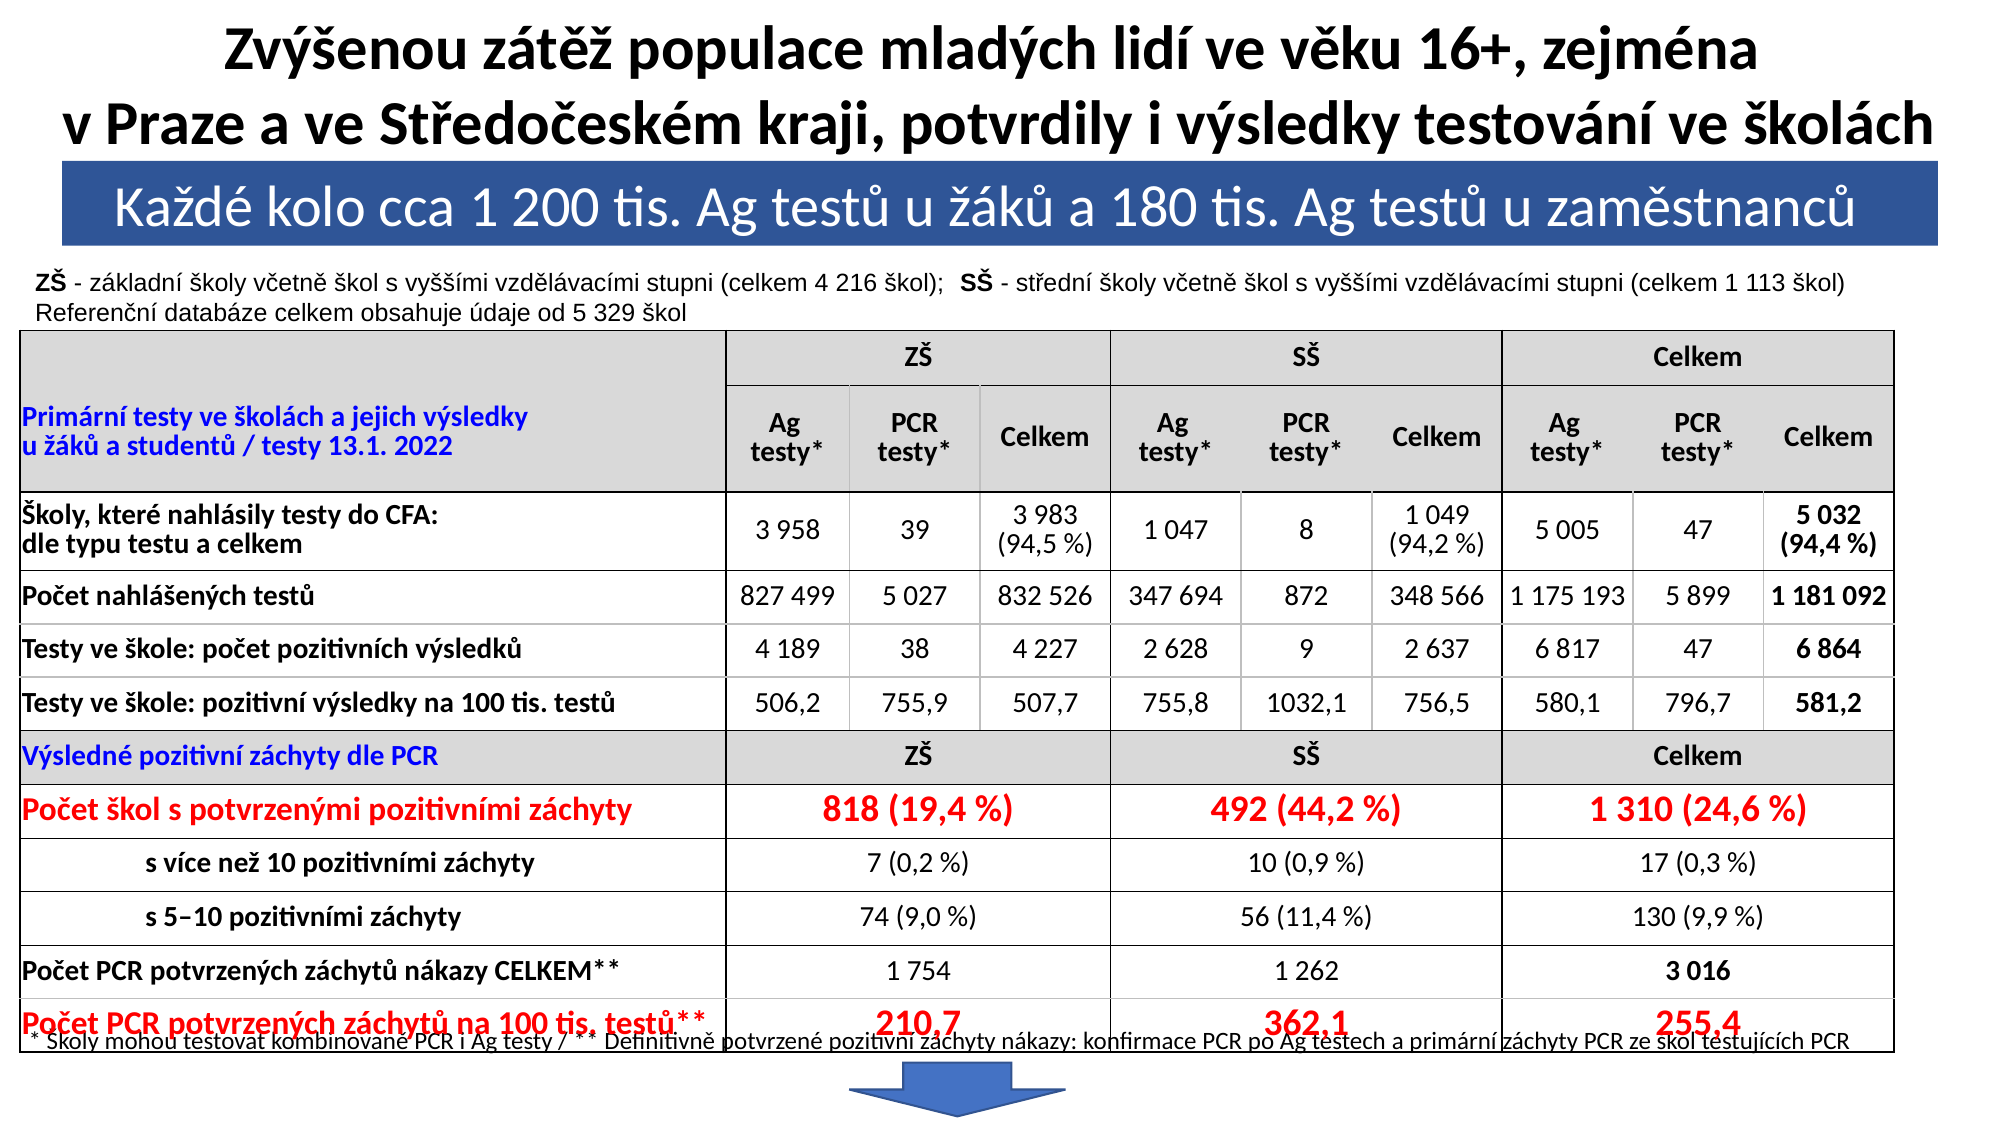

Zvýšenou zátěž populace mladých lidí ve věku 16+, zejména
v Praze a ve Středočeském kraji, potvrdily i výsledky testování ve školách
Každé kolo cca 1 200 tis. Ag testů u žáků a 180 tis. Ag testů u zaměstnanců
ZŠ - základní školy včetně škol s vyššími vzdělávacími stupni (celkem 4 216 škol);  SŠ - střední školy včetně škol s vyššími vzdělávacími stupni (celkem 1 113 škol)
Referenční databáze celkem obsahuje údaje od 5 329 škol
| Primární testy ve školách a jejich výsledky u žáků a studentů / testy 13.1. 2022 | ZŠ |  |  | SŠ |  |  | Celkem |  |  |
| --- | --- | --- | --- | --- | --- | --- | --- | --- | --- |
|  | Ag testy\* | PCR testy\* | Celkem | Ag testy\* | PCR testy\* | Celkem | Ag testy\* | PCR testy\* | Celkem |
| Školy, které nahlásily testy do CFA: dle typu testu a celkem | 3 958 | 39 | 3 983 (94,5 %) | 1 047 | 8 | 1 049 (94,2 %) | 5 005 | 47 | 5 032 (94,4 %) |
| Počet nahlášených testů | 827 499 | 5 027 | 832 526 | 347 694 | 872 | 348 566 | 1 175 193 | 5 899 | 1 181 092 |
| Testy ve škole: počet pozitivních výsledků | 4 189 | 38 | 4 227 | 2 628 | 9 | 2 637 | 6 817 | 47 | 6 864 |
| Testy ve škole: pozitivní výsledky na 100 tis. testů | 506,2 | 755,9 | 507,7 | 755,8 | 1032,1 | 756,5 | 580,1 | 796,7 | 581,2 |
| Výsledné pozitivní záchyty dle PCR | ZŠ |  |  | SŠ |  |  | Celkem |  |  |
| Počet škol s potvrzenými pozitivními záchyty | 818 (19,4 %) |  |  | 492 (44,2 %) |  |  | 1 310 (24,6 %) |  |  |
| s více než 10 pozitivními záchyty | 7 (0,2 %) |  |  | 10 (0,9 %) |  |  | 17 (0,3 %) |  |  |
| s 5–10 pozitivními záchyty | 74 (9,0 %) |  |  | 56 (11,4 %) |  |  | 130 (9,9 %) |  |  |
| Počet PCR potvrzených záchytů nákazy CELKEM\*\* | 1 754 |  |  | 1 262 |  |  | 3 016 |  |  |
| Počet PCR potvrzených záchytů na 100 tis. testů\*\* | 210,7 |  |  | 362,1 |  |  | 255,4 |  |  |
* Školy mohou testovat kombinovaně PCR i Ag testy / ** Definitivně potvrzené pozitivní záchyty nákazy: konfirmace PCR po Ag testech a primární záchyty PCR ze škol testujících PCR